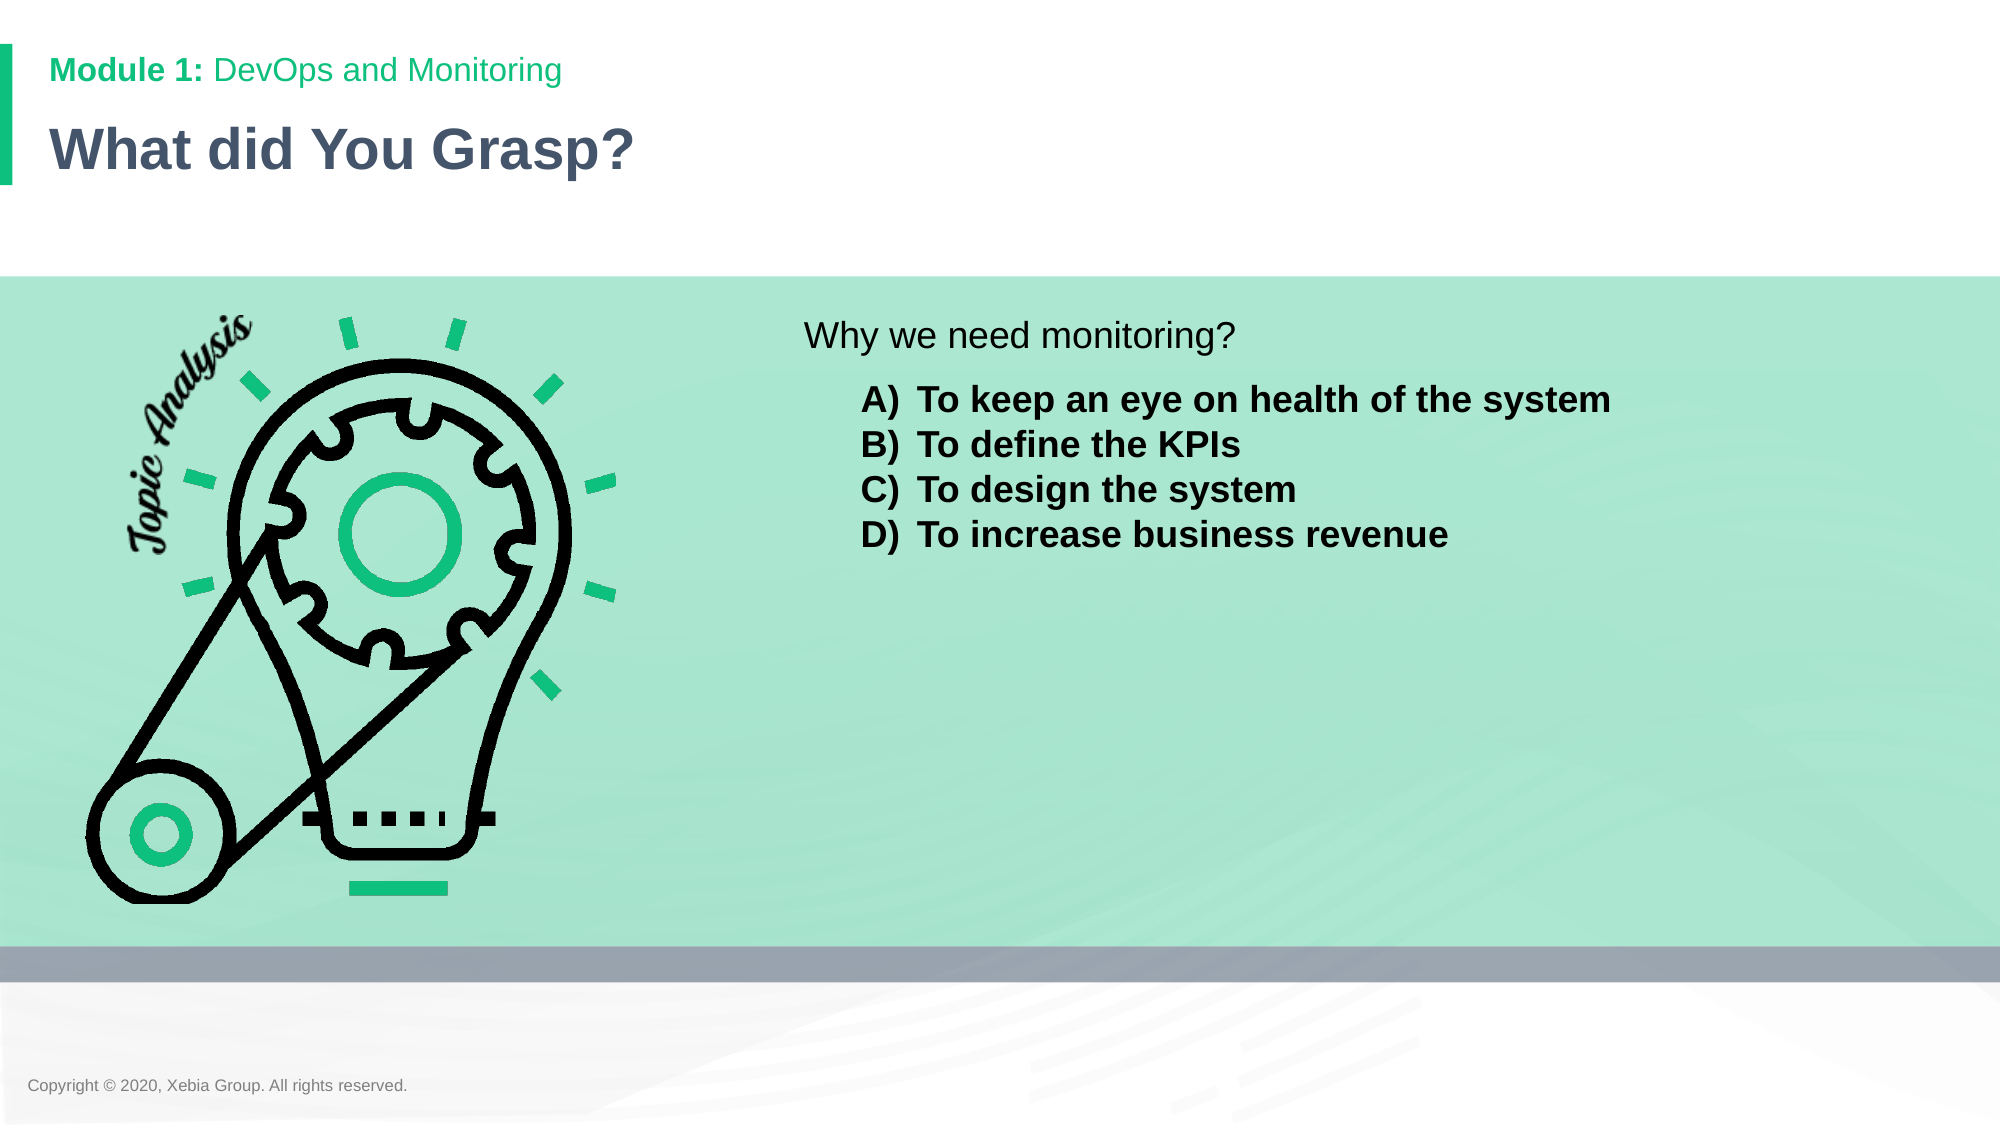

# What did You Grasp?
Why we need monitoring?
To keep an eye on health of the system
To define the KPIs
To design the system
To increase business revenue